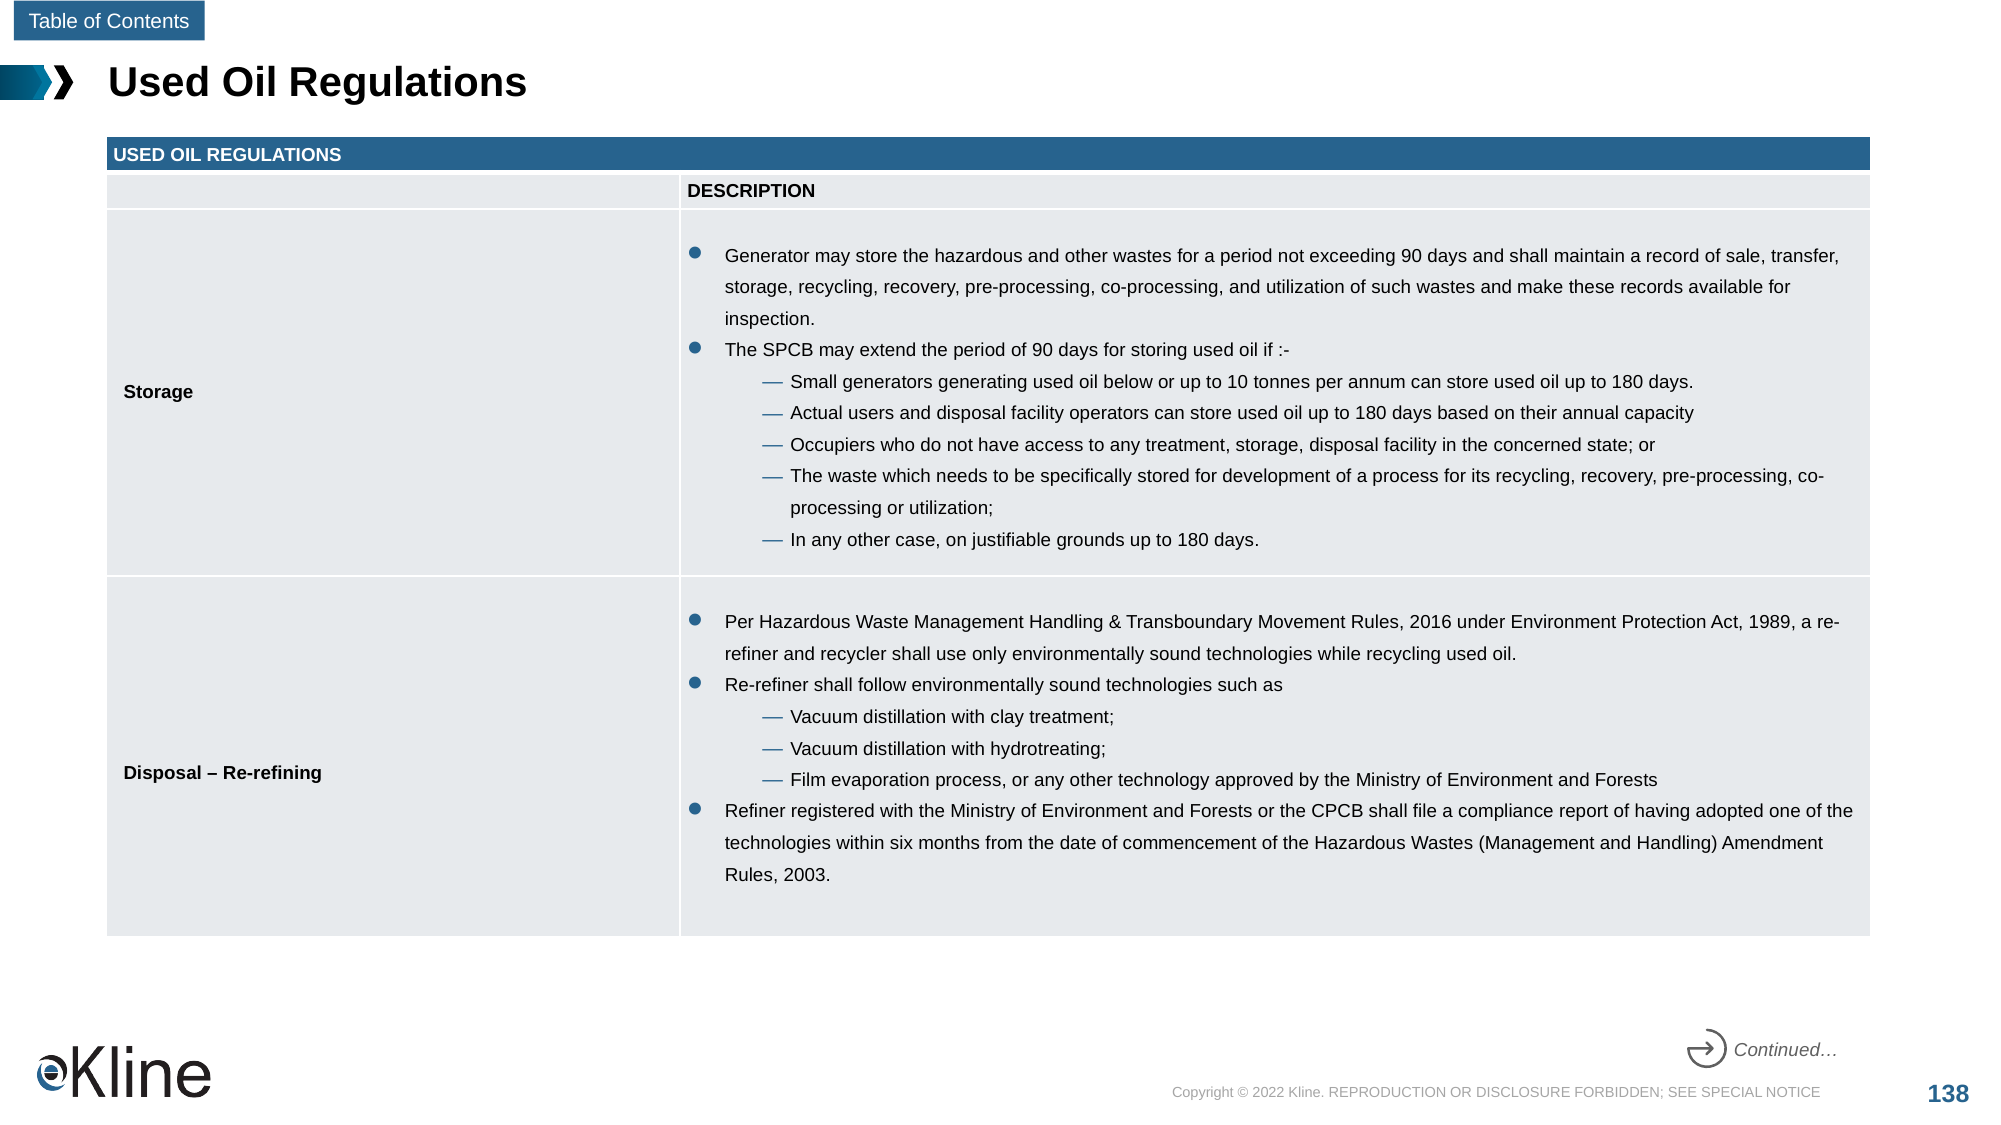

# Used Oil Regulations
| USED OIL REGULATIONS |  |
| --- | --- |
|  | DESCRIPTION |
| Storage | Generator may store the hazardous and other wastes for a period not exceeding 90 days and shall maintain a record of sale, transfer, storage, recycling, recovery, pre-processing, co-processing, and utilization of such wastes and make these records available for inspection. The SPCB may extend the period of 90 days for storing used oil if :- Small generators generating used oil below or up to 10 tonnes per annum can store used oil up to 180 days. Actual users and disposal facility operators can store used oil up to 180 days based on their annual capacity Occupiers who do not have access to any treatment, storage, disposal facility in the concerned state; or The waste which needs to be specifically stored for development of a process for its recycling, recovery, pre-processing, co-processing or utilization; In any other case, on justifiable grounds up to 180 days. |
| Disposal – Re-refining | Per Hazardous Waste Management Handling & Transboundary Movement Rules, 2016 under Environment Protection Act, 1989, a re-refiner and recycler shall use only environmentally sound technologies while recycling used oil. Re-refiner shall follow environmentally sound technologies such as Vacuum distillation with clay treatment; Vacuum distillation with hydrotreating; Film evaporation process, or any other technology approved by the Ministry of Environment and Forests Refiner registered with the Ministry of Environment and Forests or the CPCB shall file a compliance report of having adopted one of the technologies within six months from the date of commencement of the Hazardous Wastes (Management and Handling) Amendment Rules, 2003. |

Continued…